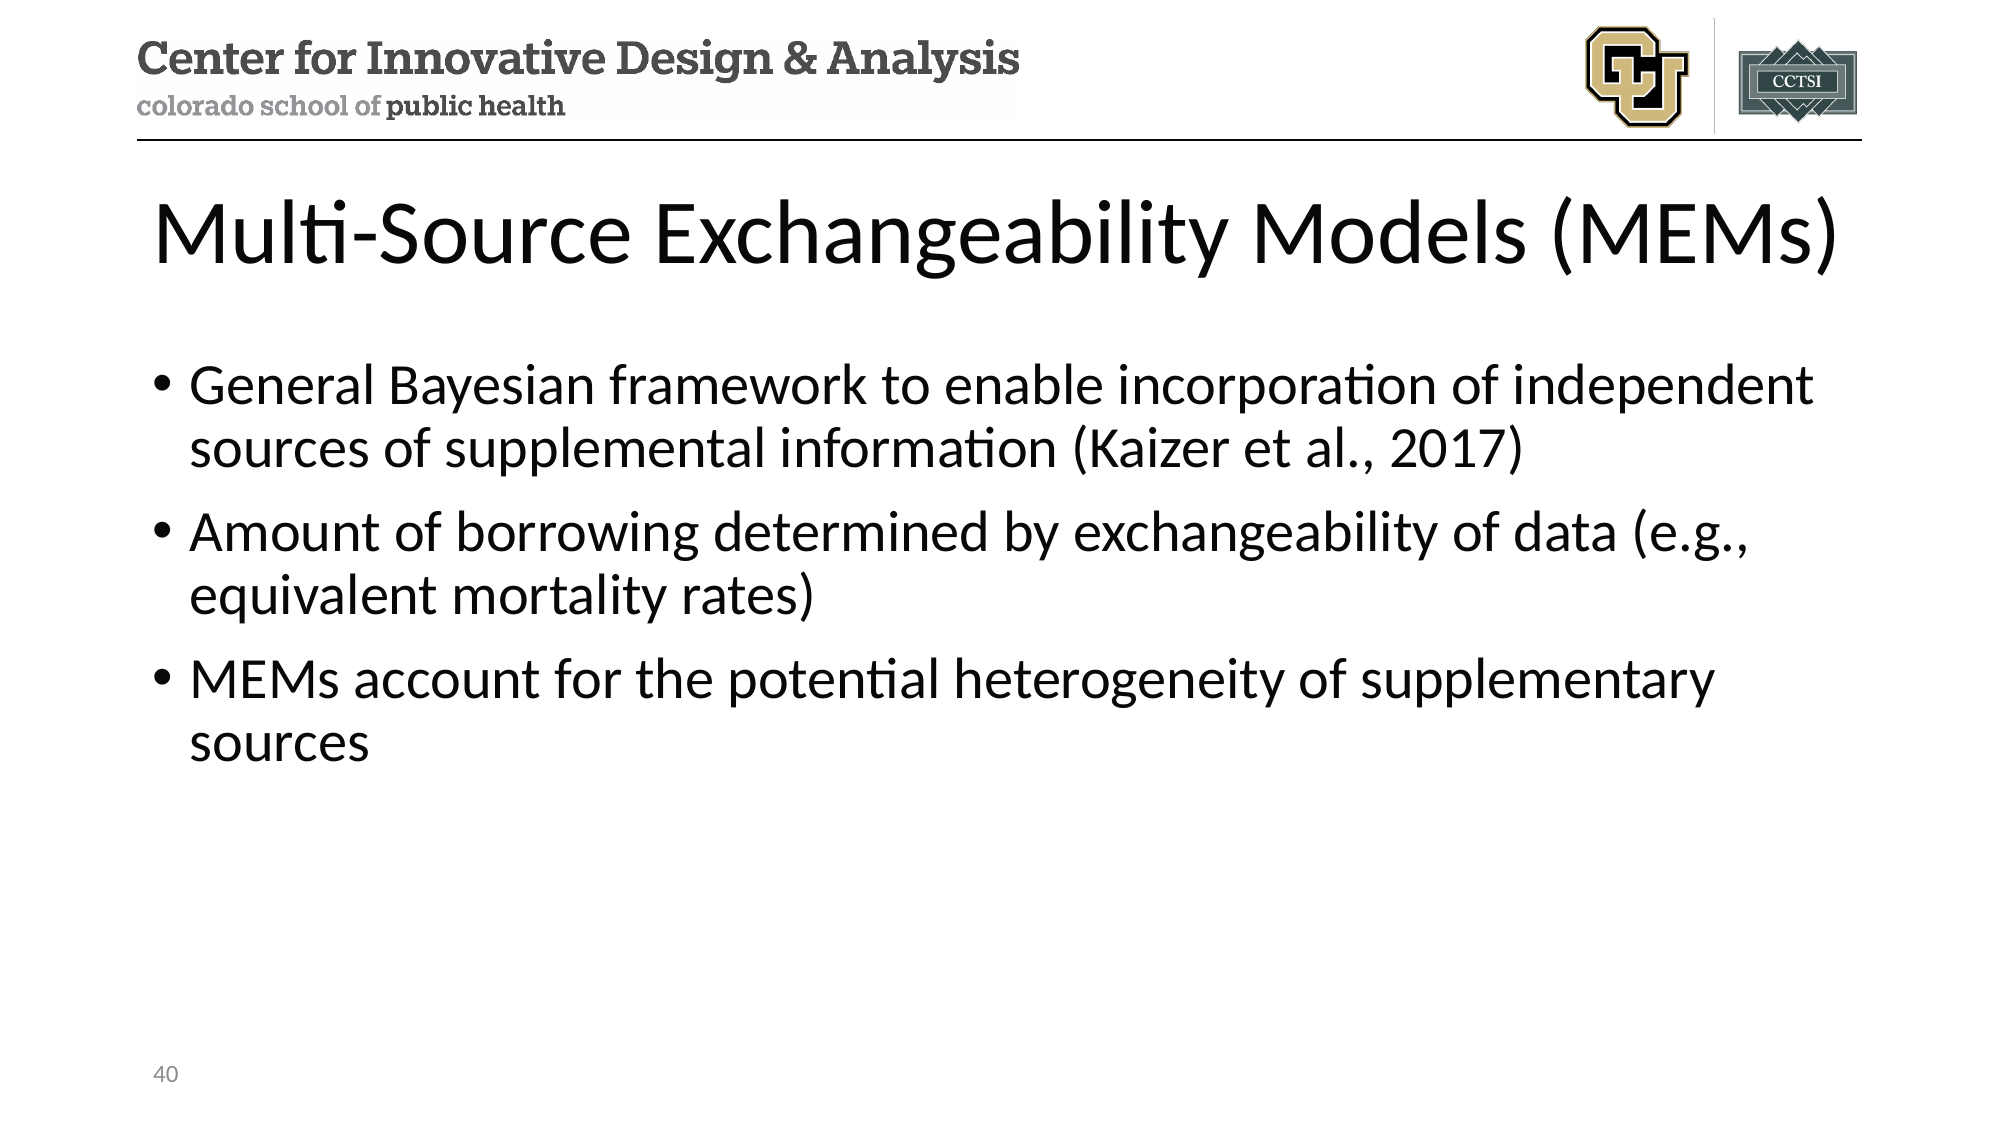

# Multi-Source Exchangeability Models (MEMs)
General Bayesian framework to enable incorporation of independent sources of supplemental information (Kaizer et al., 2017)
Amount of borrowing determined by exchangeability of data (e.g., equivalent mortality rates)
MEMs account for the potential heterogeneity of supplementary sources

40